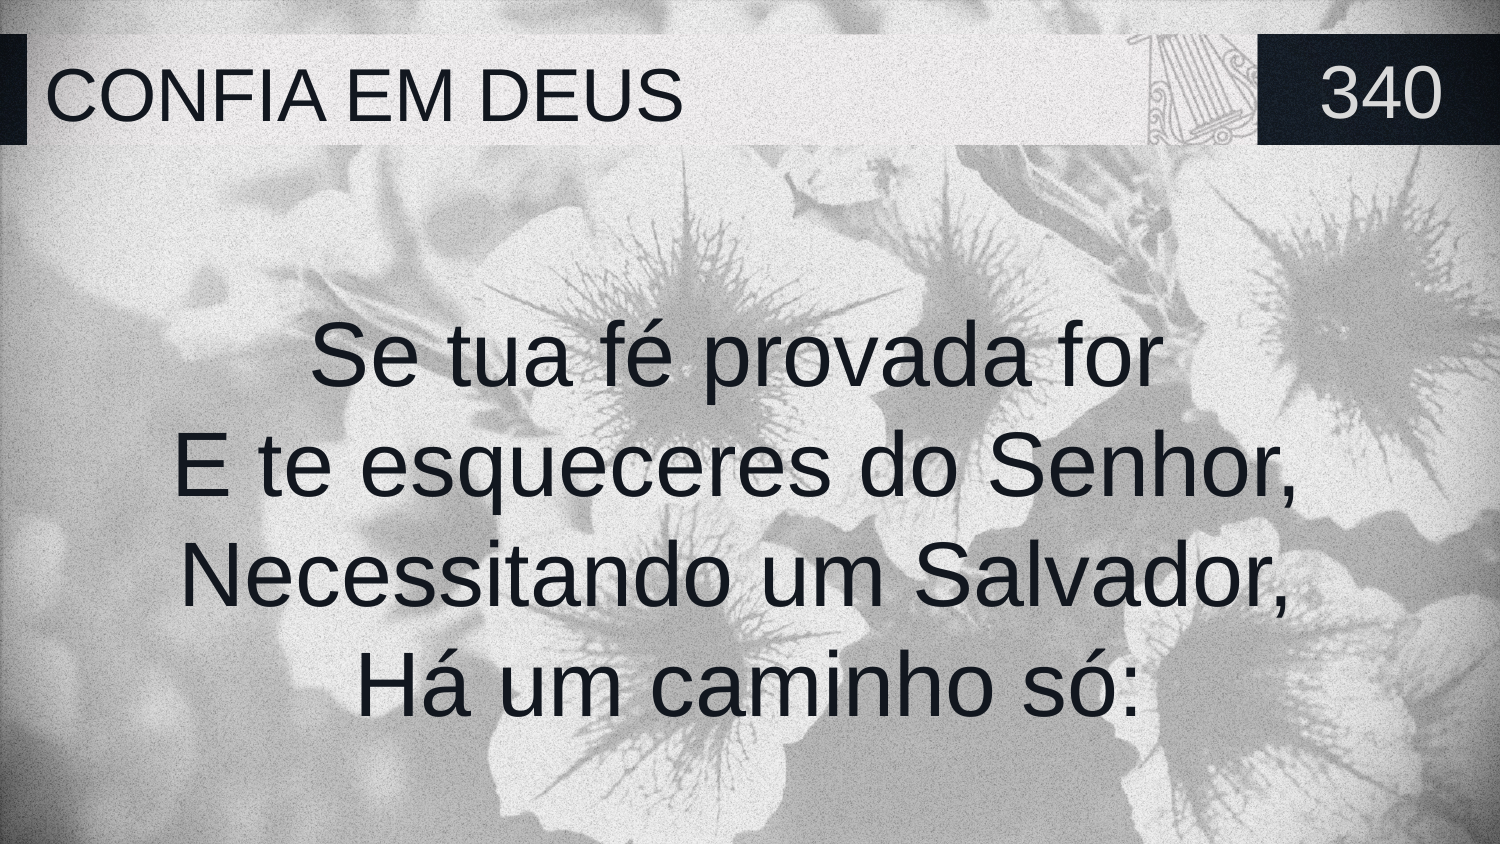

# CONFIA EM DEUS
340
Se tua fé provada for
E te esqueceres do Senhor,
Necessitando um Salvador,
Há um caminho só: